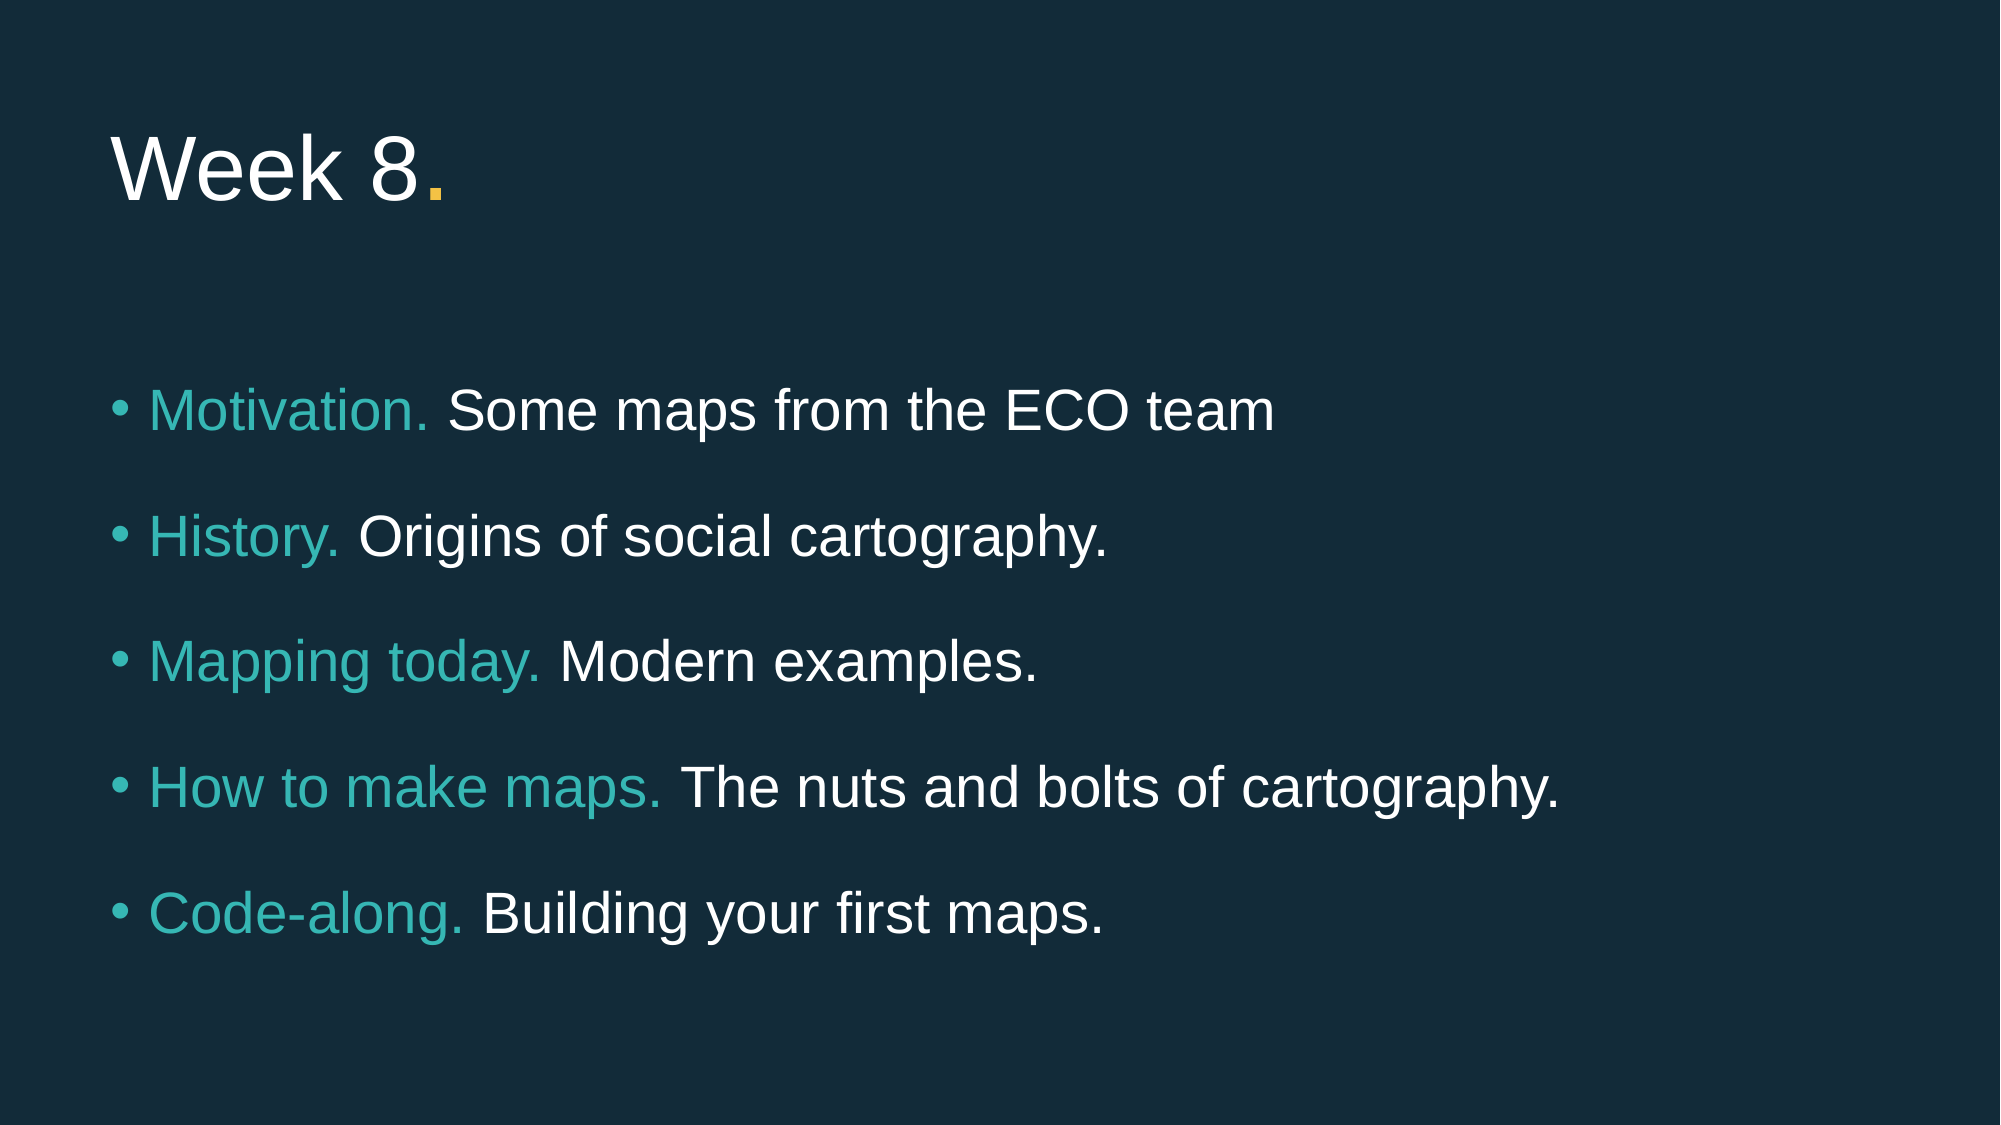

# Week 8.
Motivation. Some maps from the ECO team
History. Origins of social cartography.
Mapping today. Modern examples.
How to make maps. The nuts and bolts of cartography.
Code-along. Building your first maps.